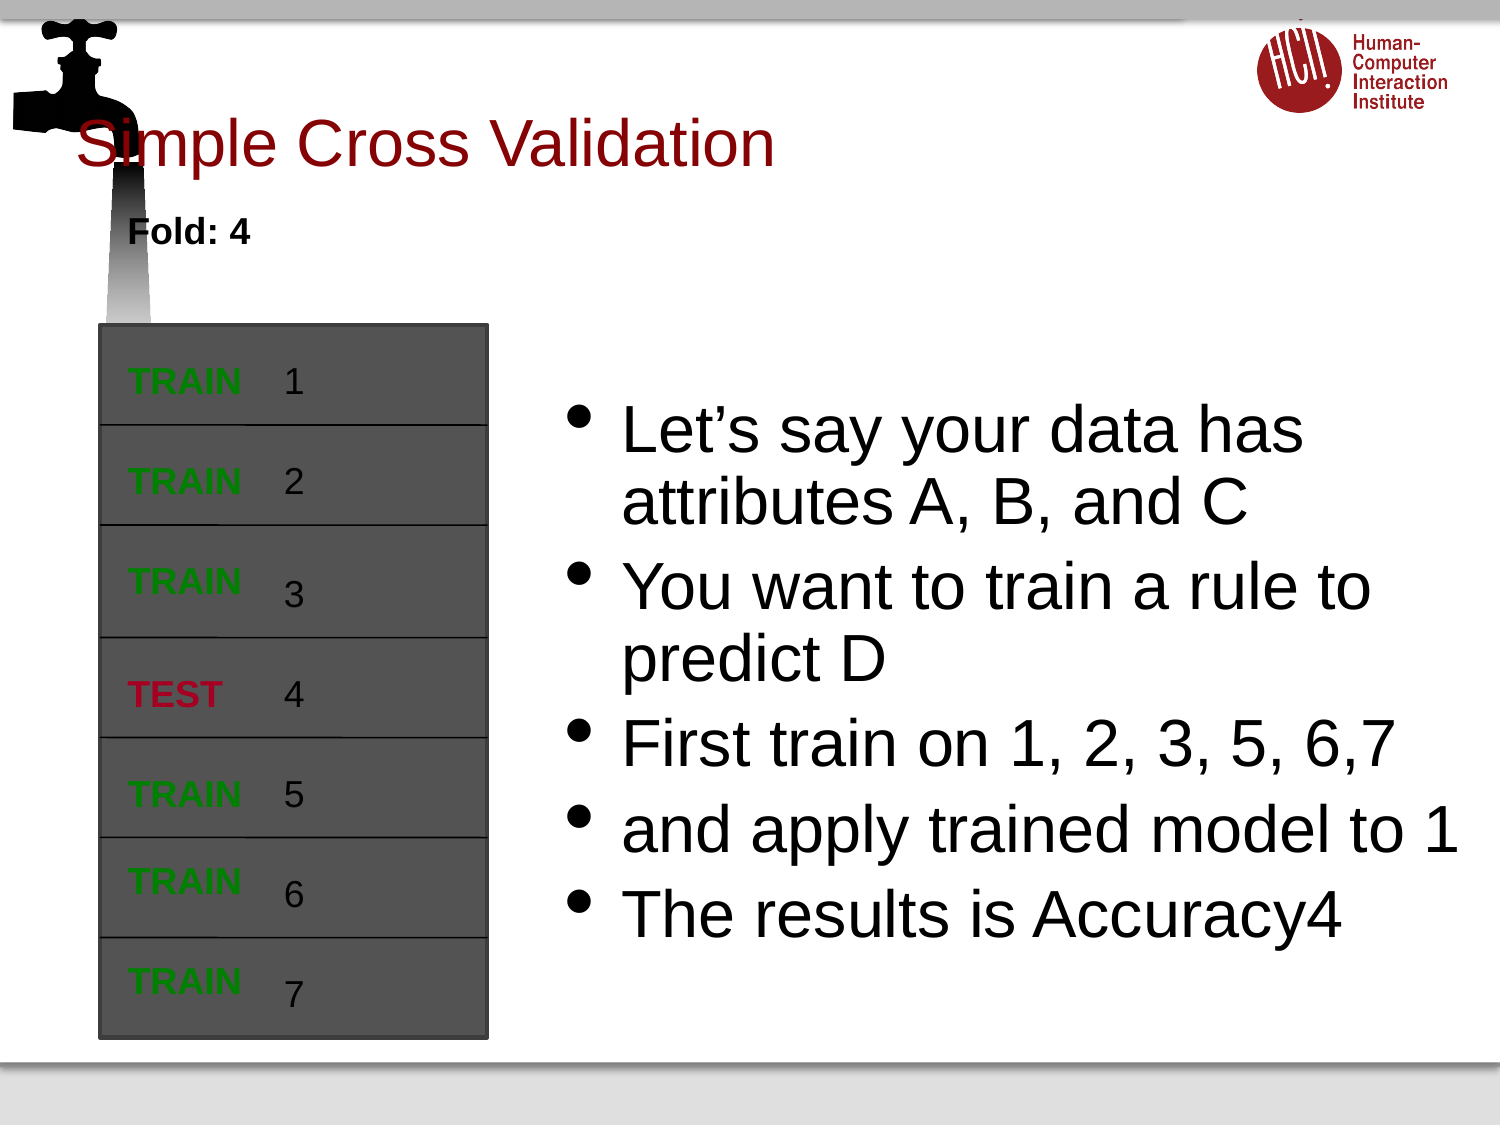

# Simple Cross Validation
Fold: 4

TRAIN
1
Let’s say your data has attributes A, B, and C
You want to train a rule to predict D
First train on 1, 2, 3, 5, 6,7
and apply trained model to 1
The results is Accuracy4

TRAIN
2

TRAIN
3

TEST
4

TRAIN
5

TRAIN
6

TRAIN
7